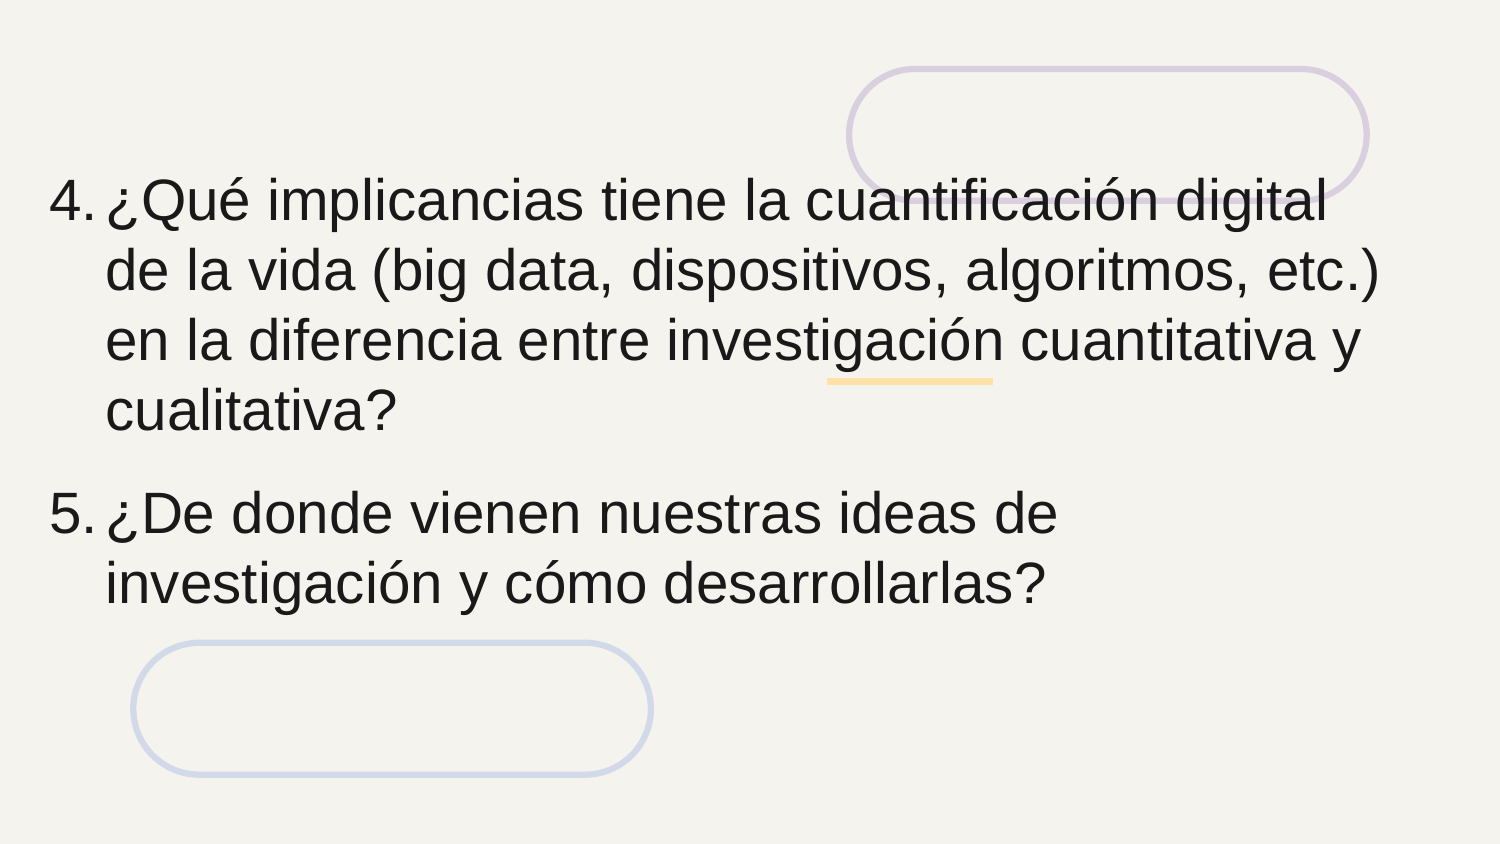

¿Qué implicancias tiene la cuantificación digital de la vida (big data, dispositivos, algoritmos, etc.) en la diferencia entre investigación cuantitativa y cualitativa?
¿De donde vienen nuestras ideas de investigación y cómo desarrollarlas?